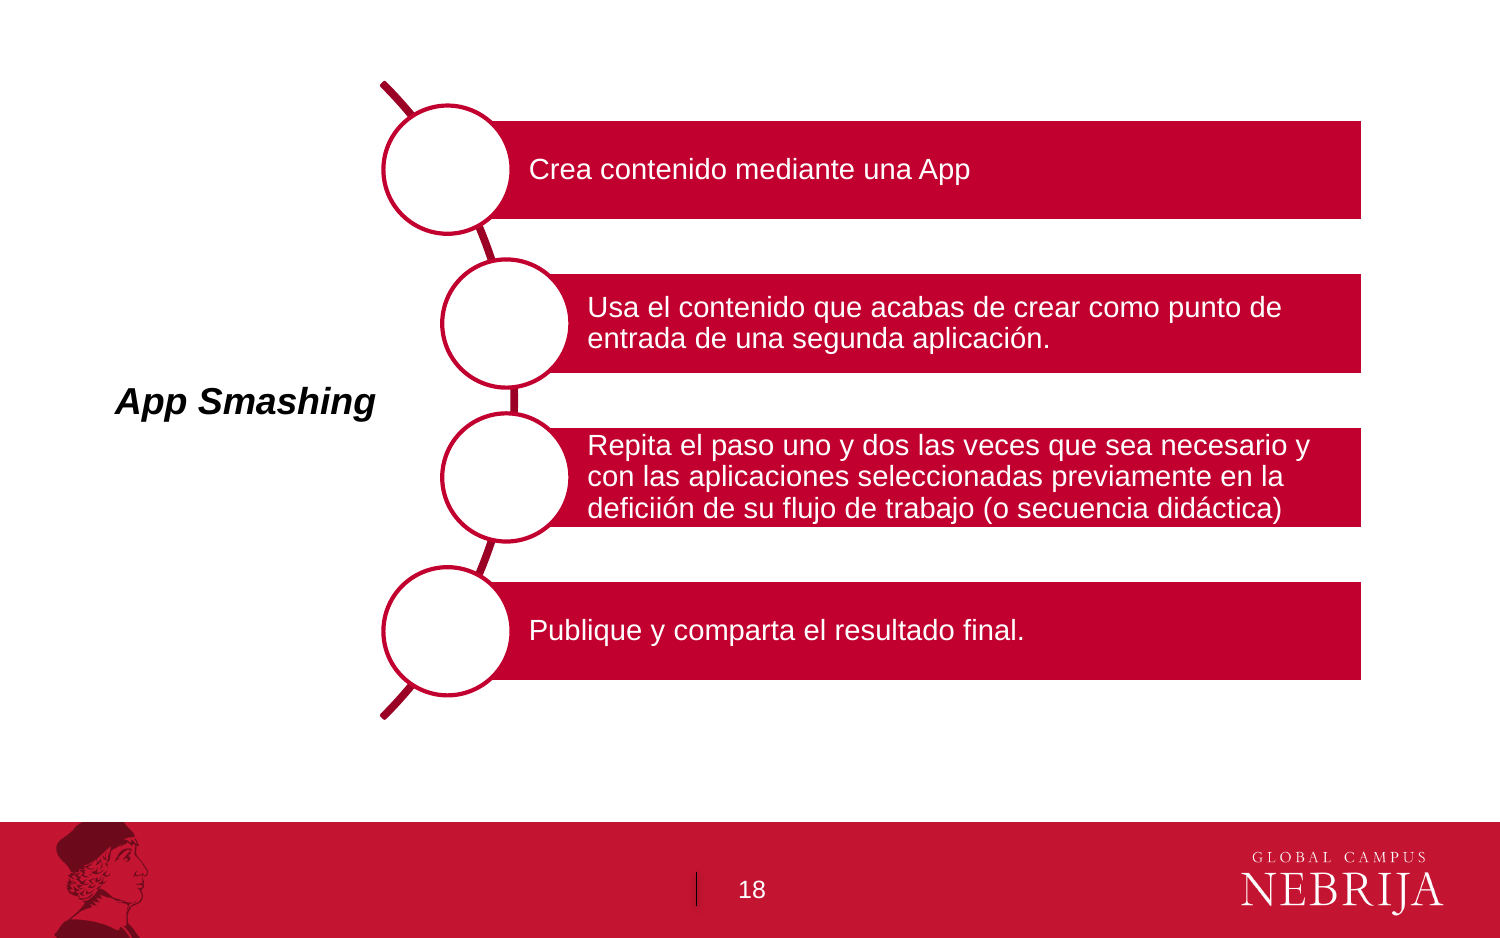

Crea contenido mediante una App
Usa el contenido que acabas de crear como punto de entrada de una segunda aplicación.
Repita el paso uno y dos las veces que sea necesario y con las aplicaciones seleccionadas previamente en la deficiión de su flujo de trabajo (o secuencia didáctica)
Publique y comparta el resultado final.
App Smashing